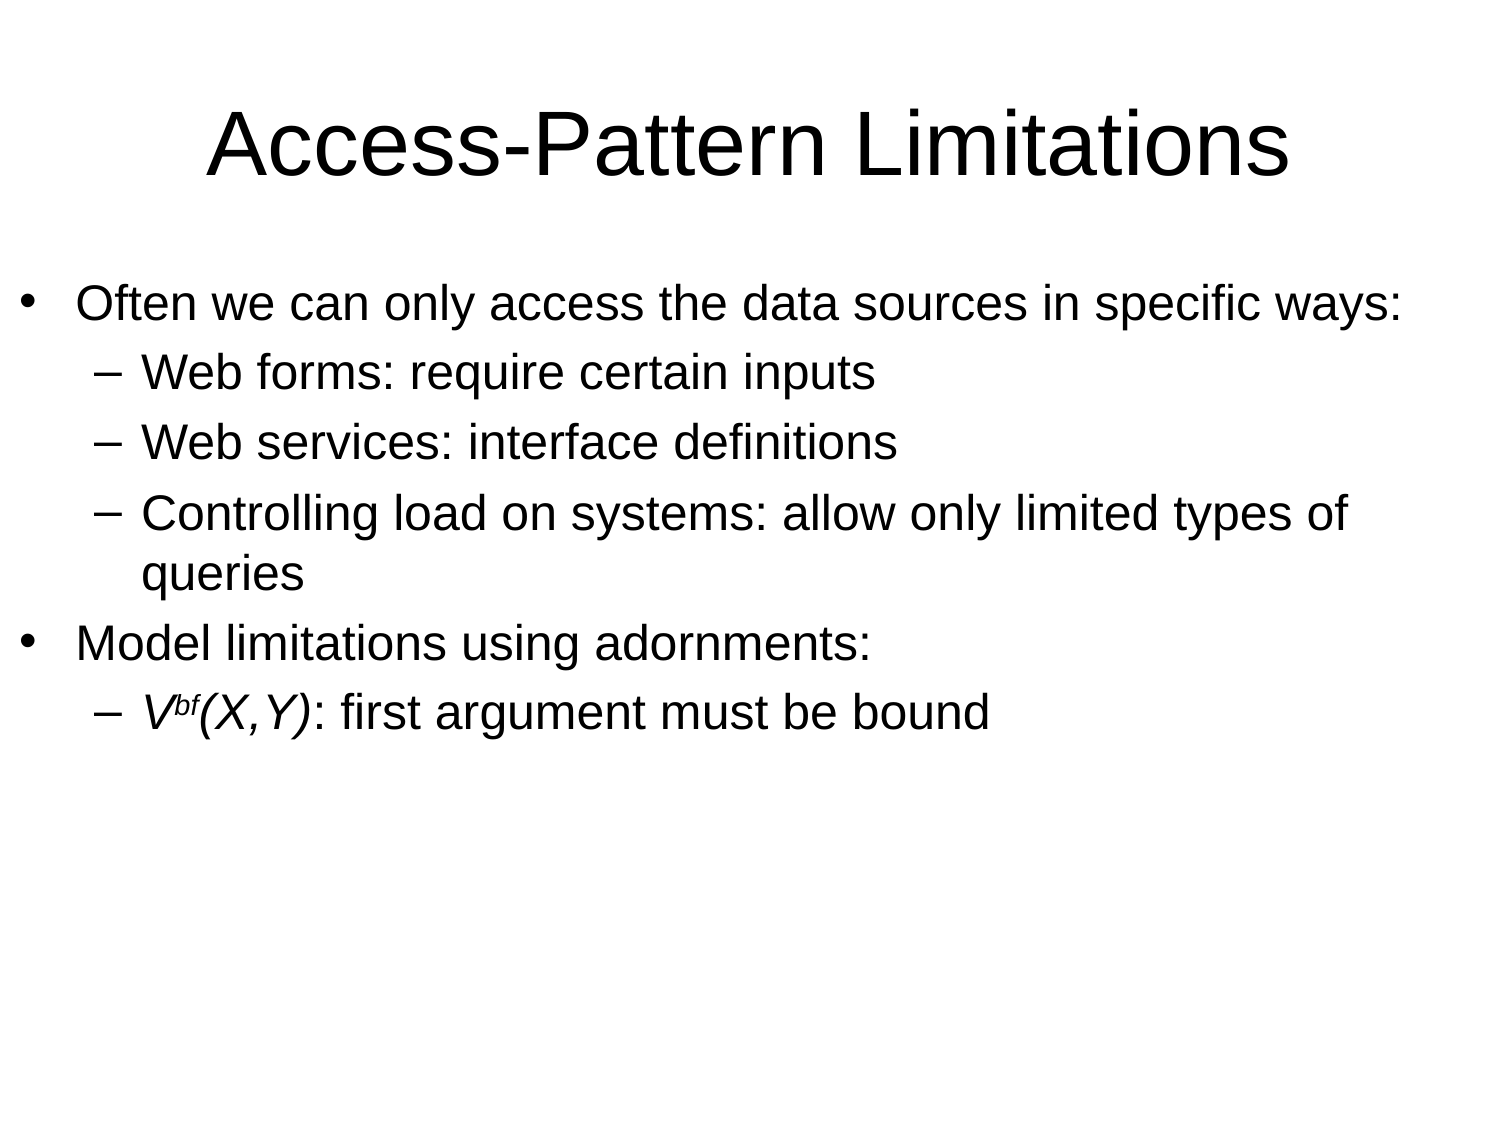

# Access-Pattern Limitations
Often we can only access the data sources in specific ways:
Web forms: require certain inputs
Web services: interface definitions
Controlling load on systems: allow only limited types of queries
Model limitations using adornments:
Vbf(X,Y): first argument must be bound